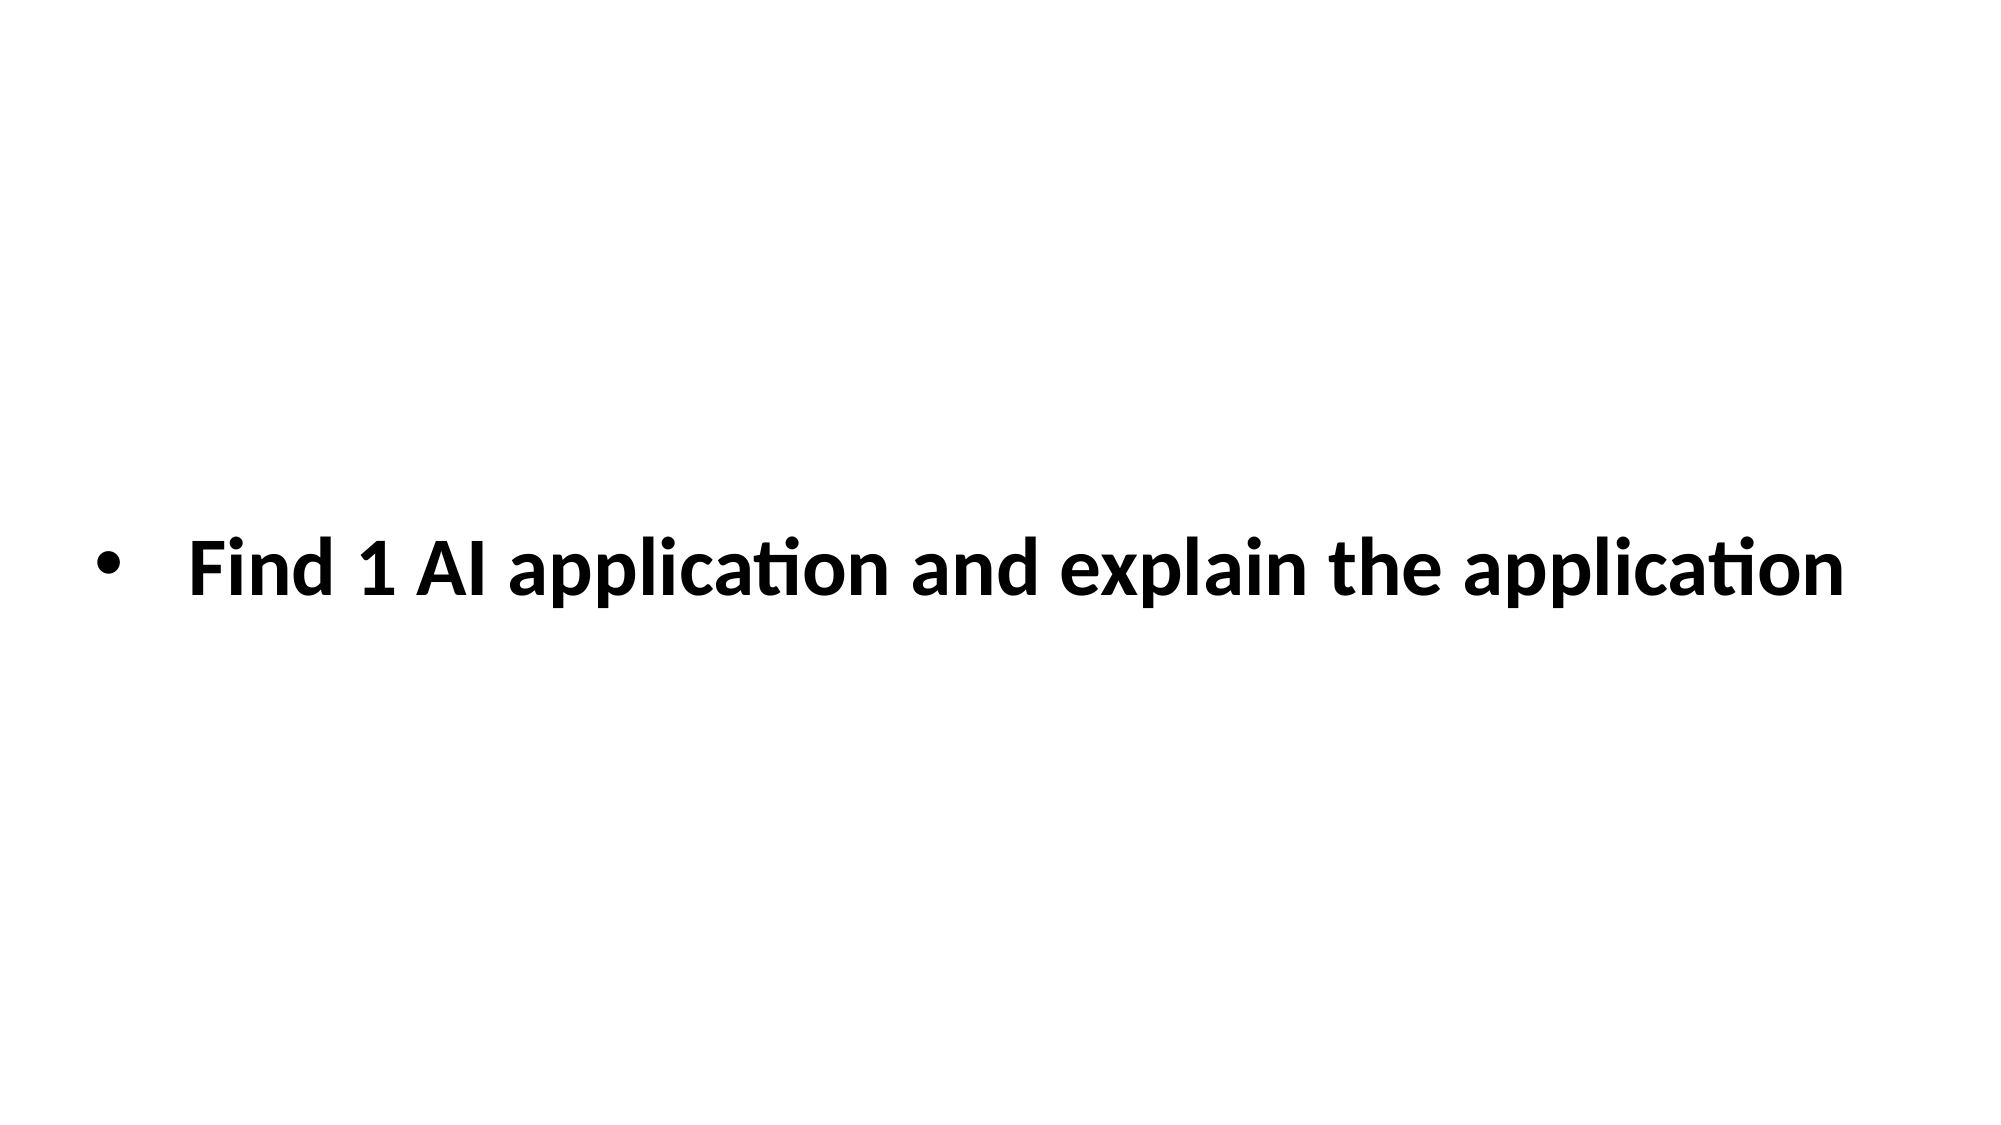

Find 1 AI application and explain the application